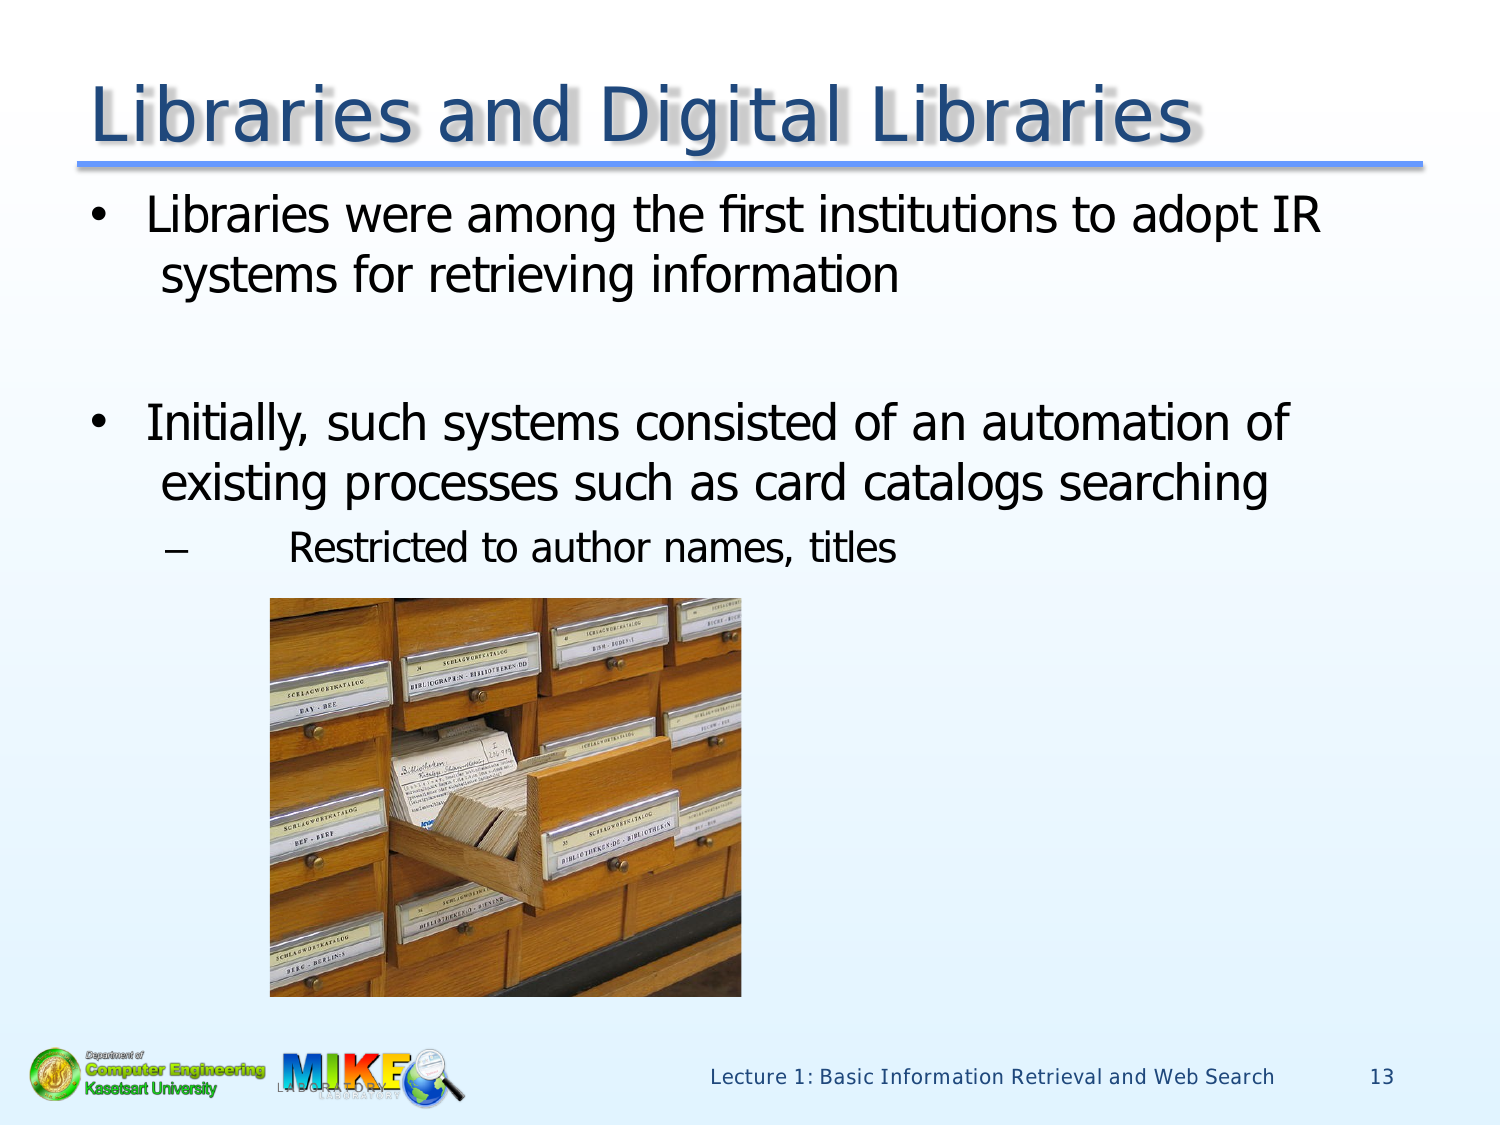

# Libraries and Digital Libraries
Libraries were among the first institutions to adopt IR  systems for retrieving information

Initially, such systems consisted of an automation of  existing processes such as card catalogs searching
–	Restricted to author names, titles

Lecture 1: Basic Information Retrieval and Web Search
13